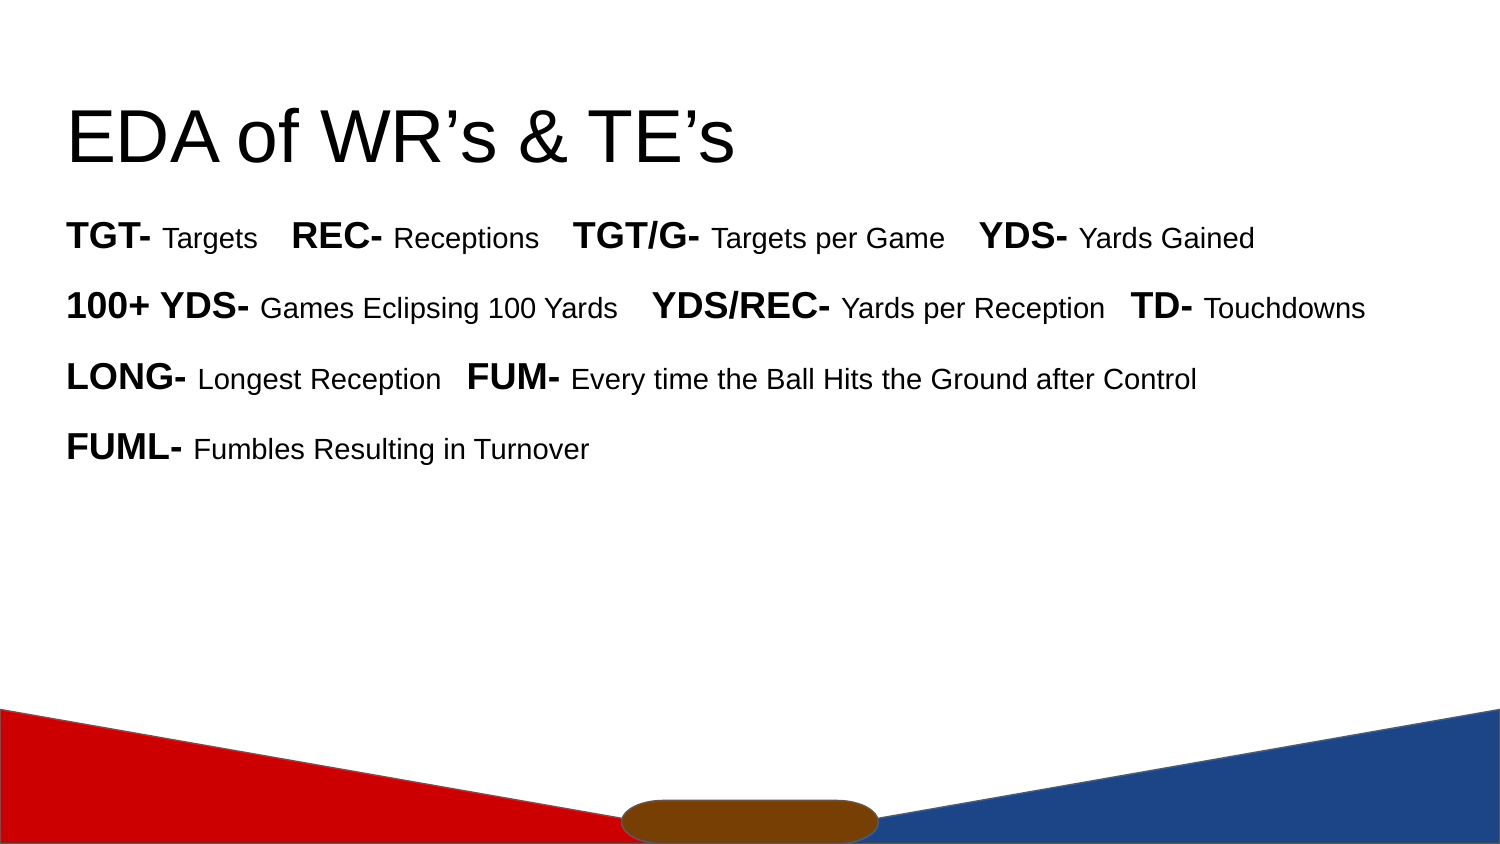

# EDA of WR’s & TE’s
TGT- Targets    REC- Receptions    TGT/G- Targets per Game    YDS- Yards Gained
100+ YDS- Games Eclipsing 100 Yards    YDS/REC- Yards per Reception   TD- Touchdowns
LONG- Longest Reception   FUM- Every time the Ball Hits the Ground after Control
FUML- Fumbles Resulting in Turnover